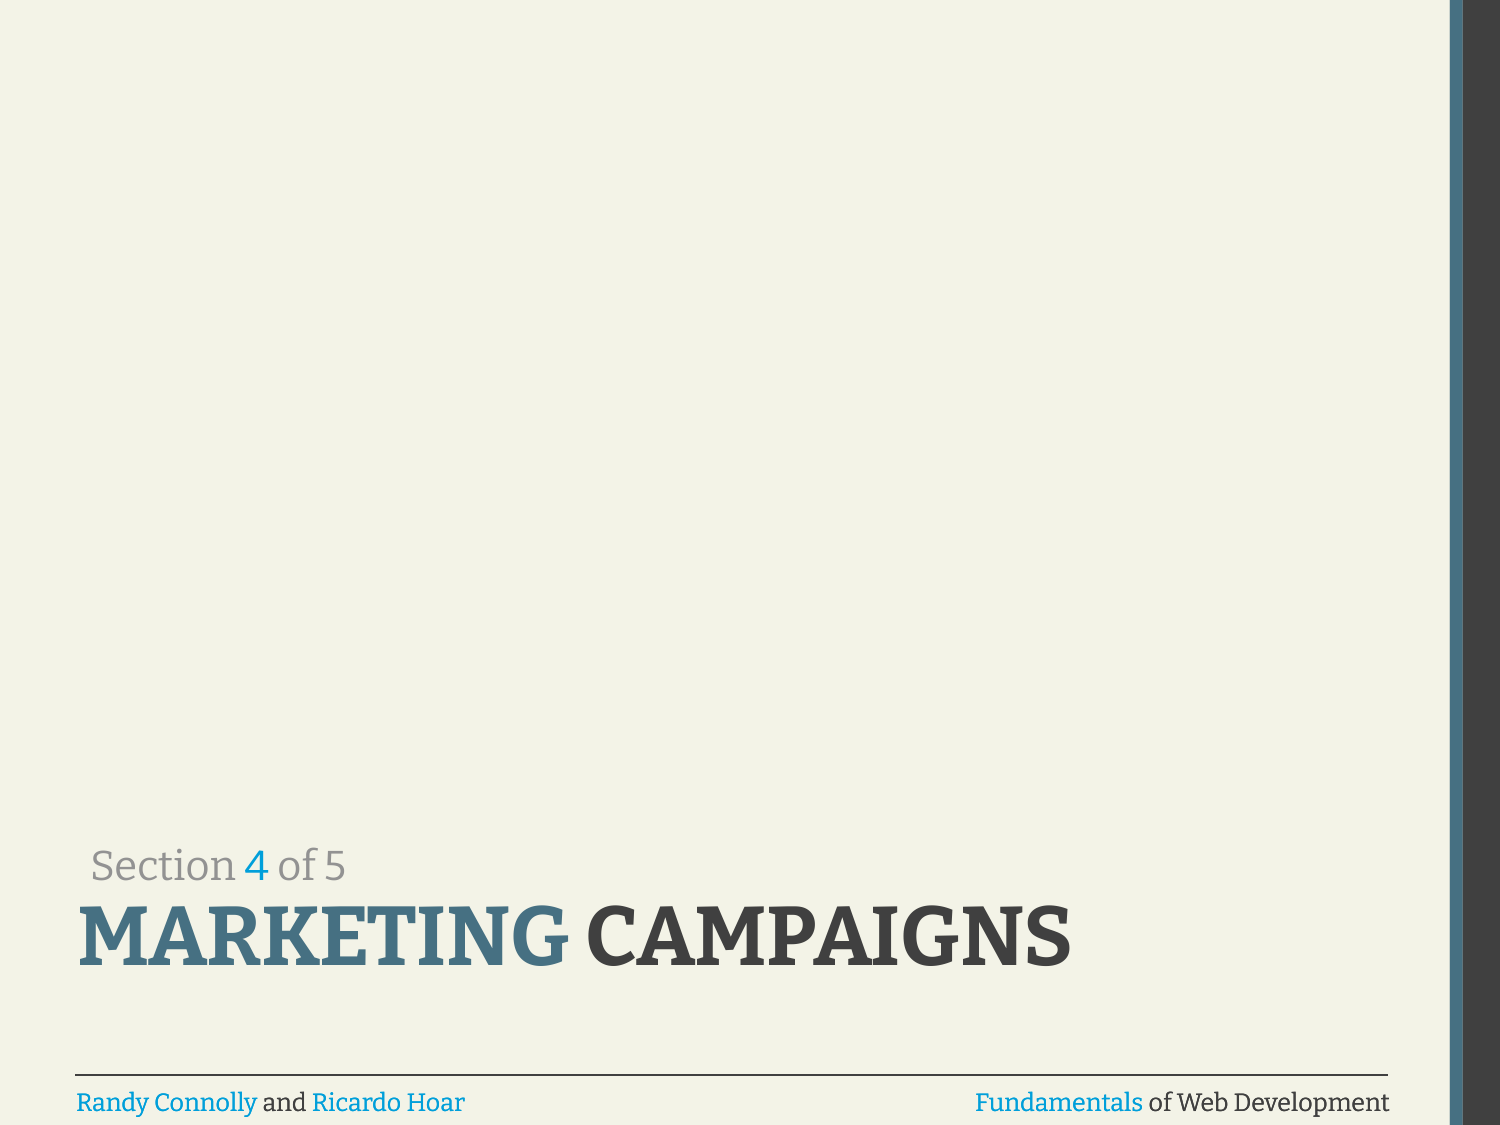

Section 4 of 5
# Marketing Campaigns